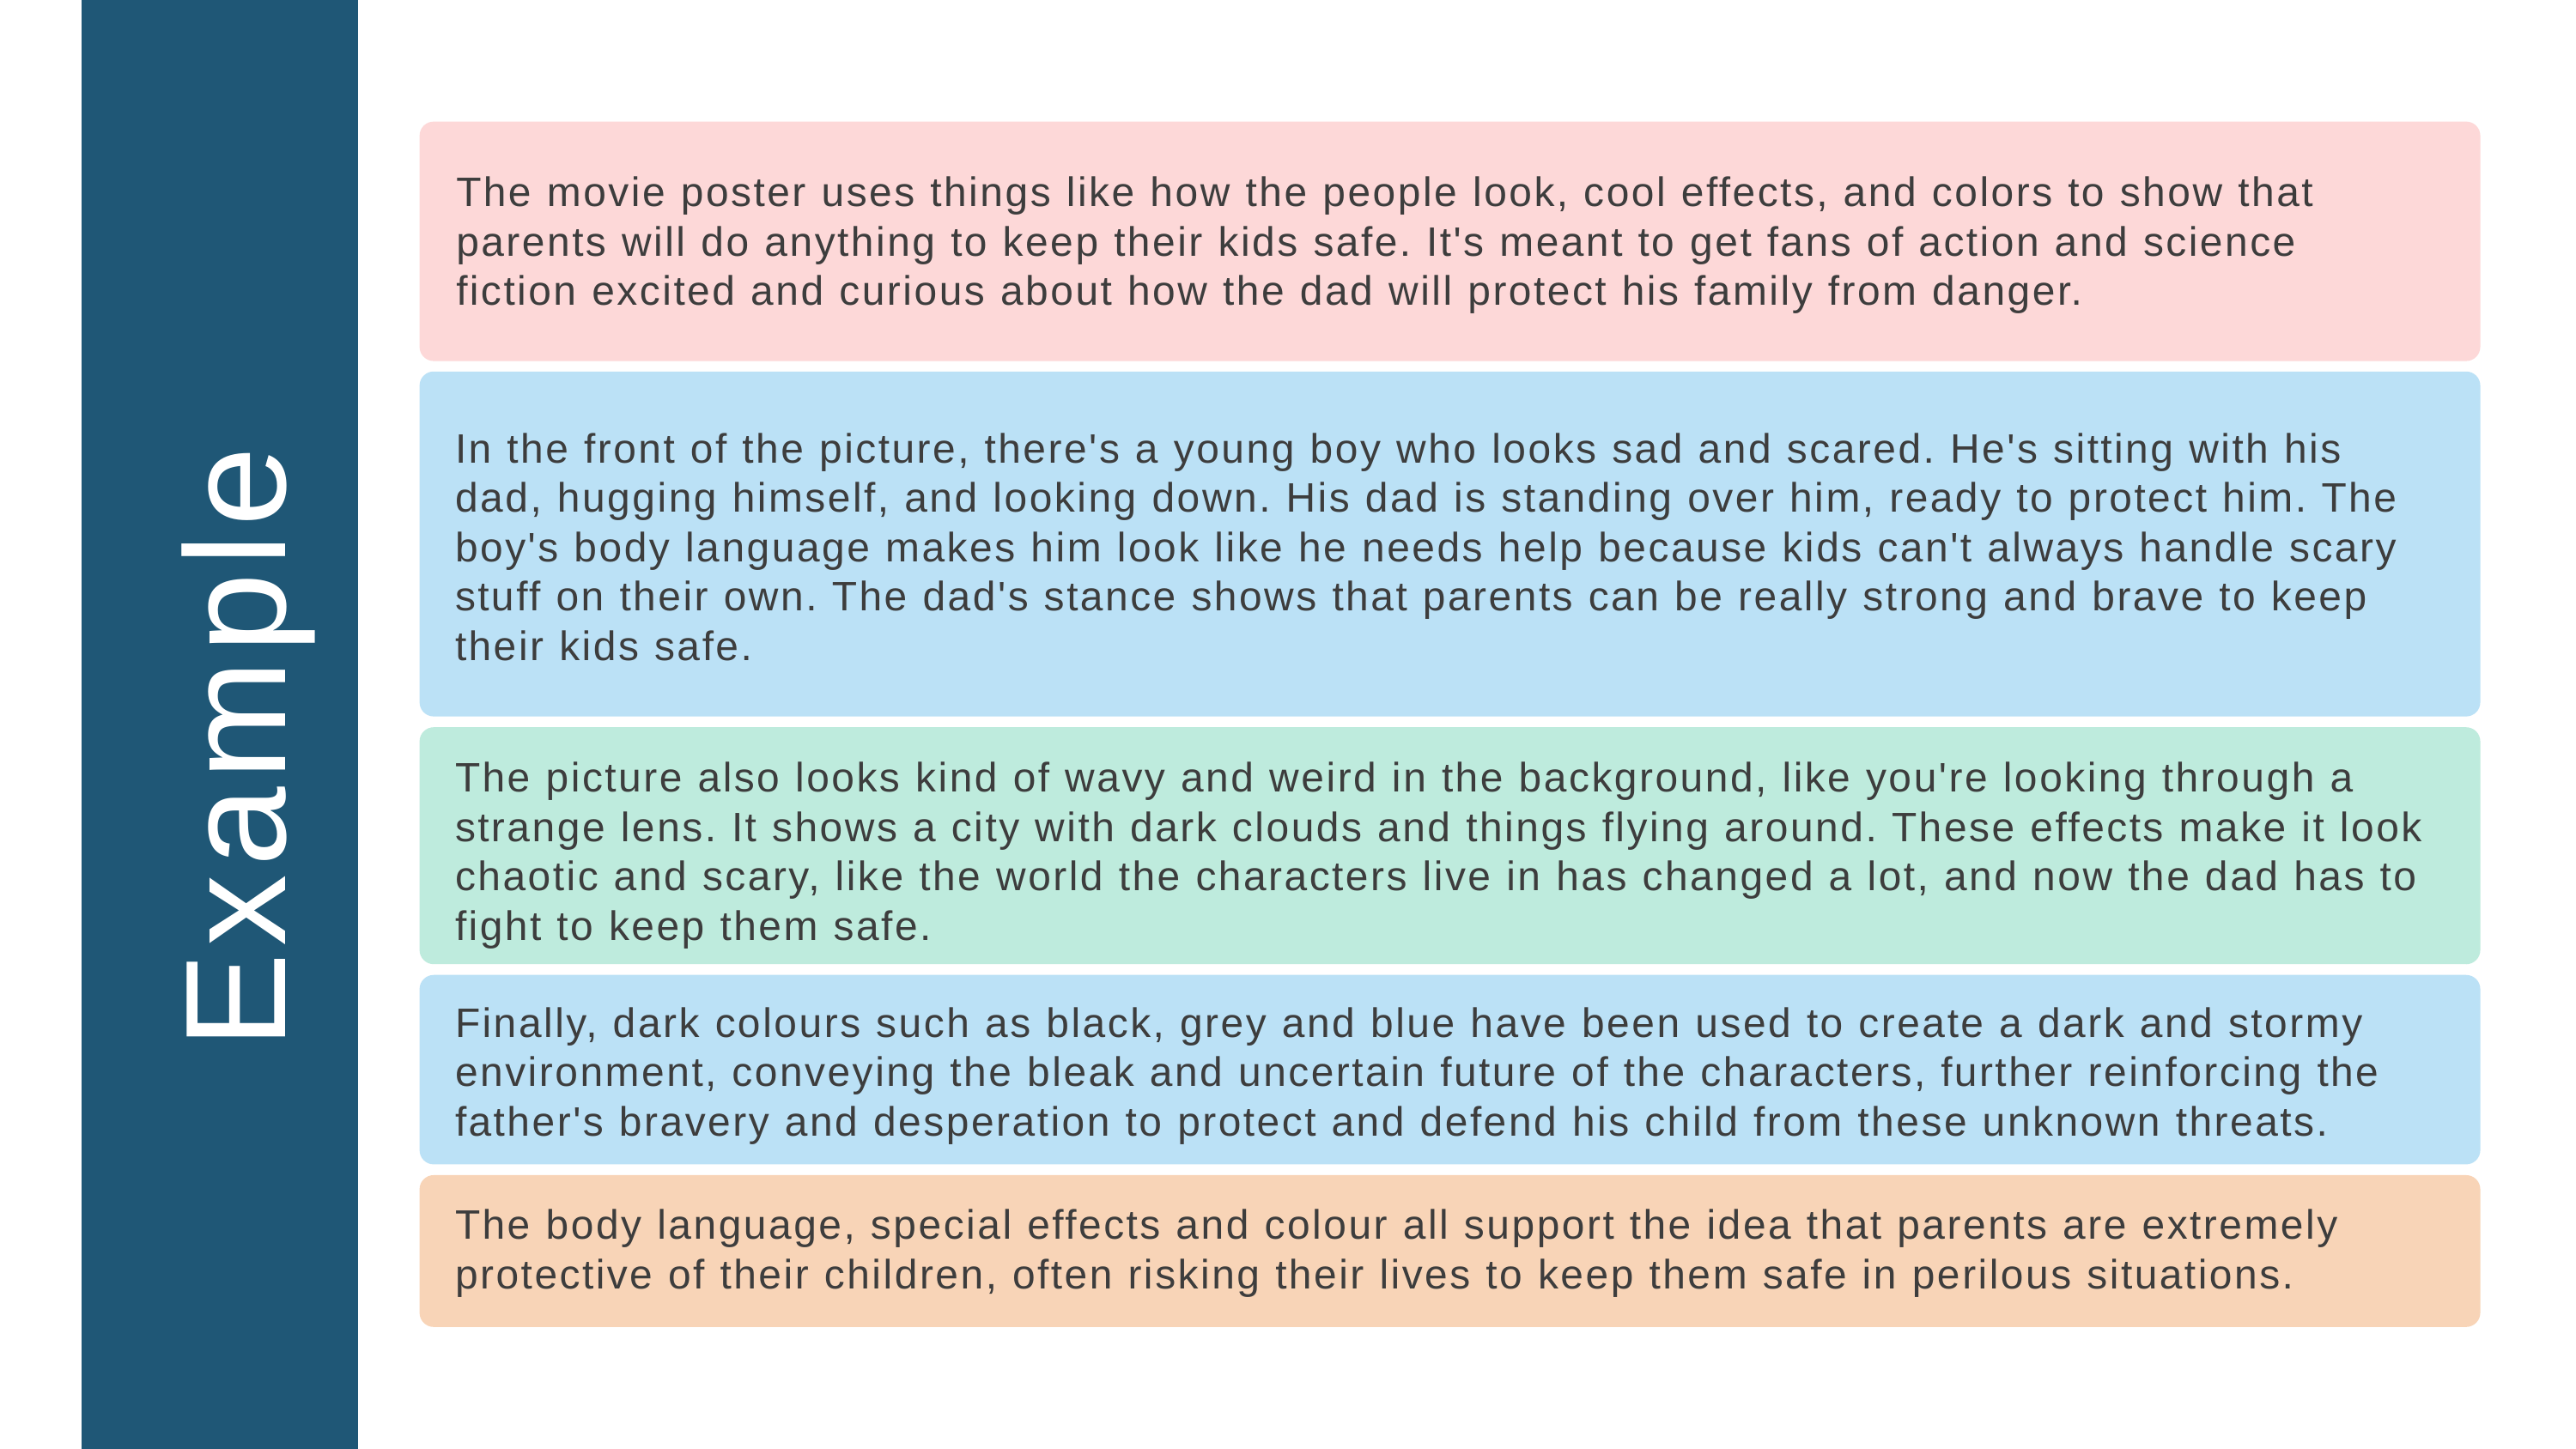

The movie poster uses things like how the people look, cool effects, and colors to show that parents will do anything to keep their kids safe. It's meant to get fans of action and science fiction excited and curious about how the dad will protect his family from danger.

In the front of the picture, there's a young boy who looks sad and scared. He's sitting with his dad, hugging himself, and looking down. His dad is standing over him, ready to protect him. The boy's body language makes him look like he needs help because kids can't always handle scary stuff on their own. The dad's stance shows that parents can be really strong and brave to keep their kids safe.
Example

The picture also looks kind of wavy and weird in the background, like you're looking through a strange lens. It shows a city with dark clouds and things flying around. These effects make it look chaotic and scary, like the world the characters live in has changed a lot, and now the dad has to fight to keep them safe.

Finally, dark colours such as black, grey and blue have been used to create a dark and stormy environment, conveying the bleak and uncertain future of the characters, further reinforcing the father's bravery and desperation to protect and defend his child from these unknown threats.

The body language, special effects and colour all support the idea that parents are extremely protective of their children, often risking their lives to keep them safe in perilous situations.